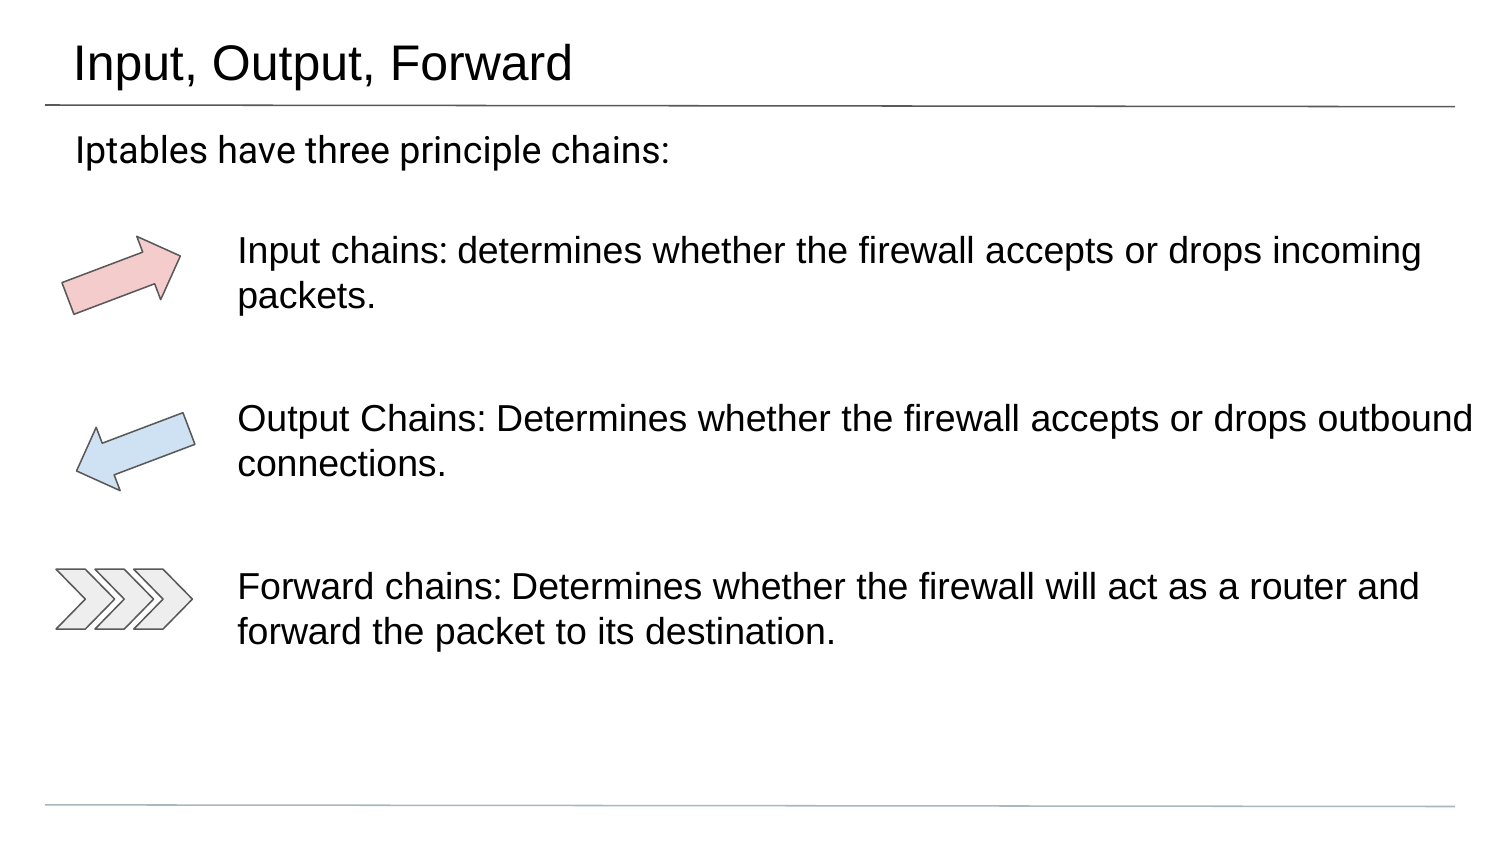

# Input, Output, Forward
Iptables have three principle chains:
Input chains: determines whether the firewall accepts or drops incoming packets.

Output Chains: Determines whether the firewall accepts or drops outbound connections.

Forward chains: Determines whether the firewall will act as a router and forward the packet to its destination.